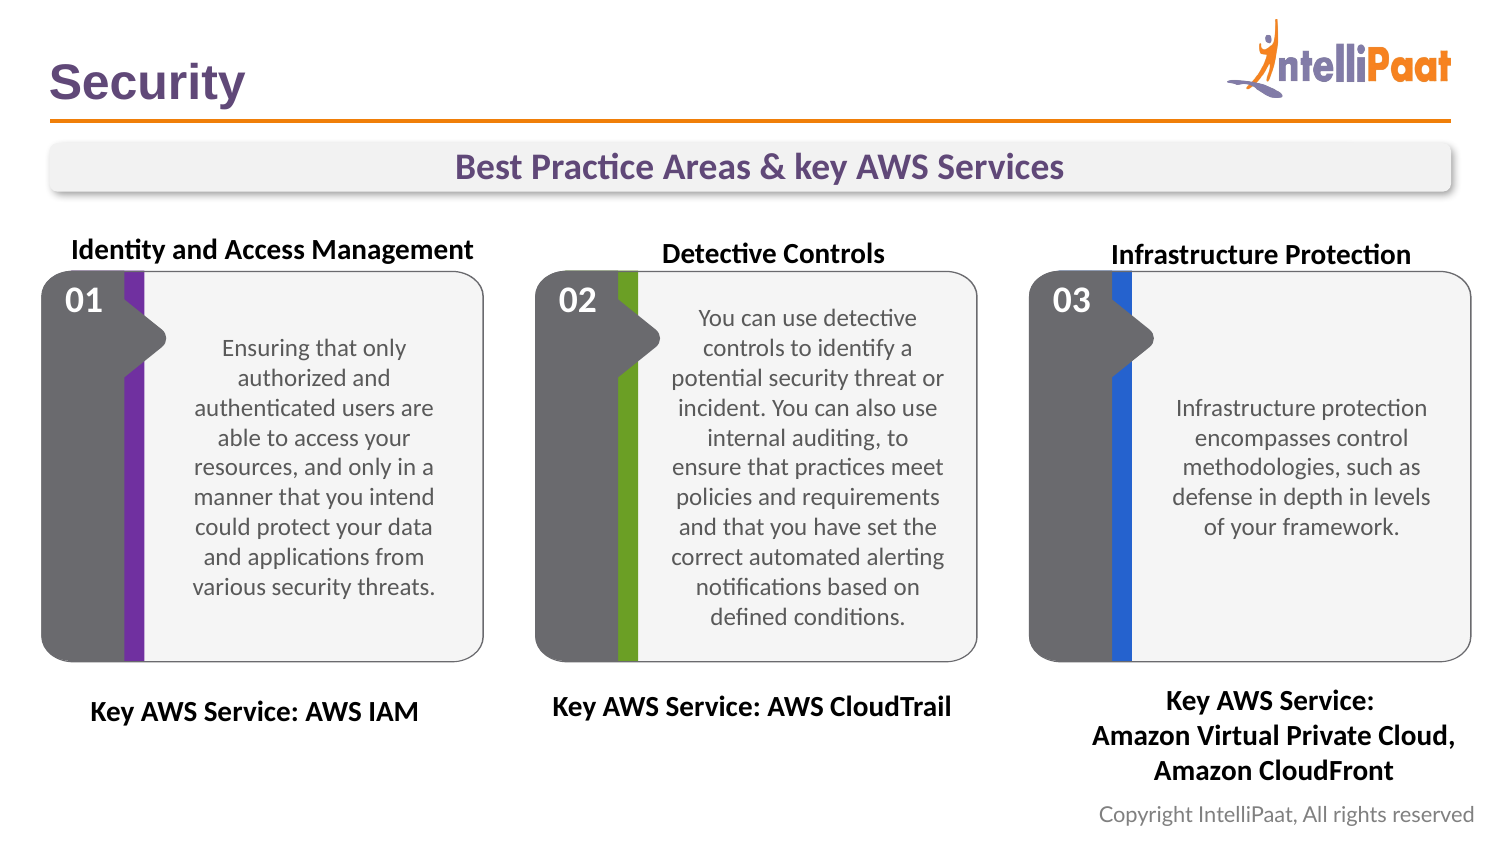

Security
Best Practice Areas & key AWS Services

Identity and Access Management
Detective Controls
Infrastructure Protection

Ensuring that only authorized and authenticated users are able to access your resources, and only in a manner that you intend could protect your data and applications from various security threats.

01

You can use detective controls to identify a potential security threat or incident. You can also use internal auditing, to ensure that practices meet policies and requirements and that you have set the correct automated alerting notifications based on defined conditions.

02

Infrastructure protection encompasses control methodologies, such as defense in depth in levels of your framework.

03

Key AWS Service:
Amazon Virtual Private Cloud, Amazon CloudFront
Key AWS Service: AWS CloudTrail
Key AWS Service: AWS IAM